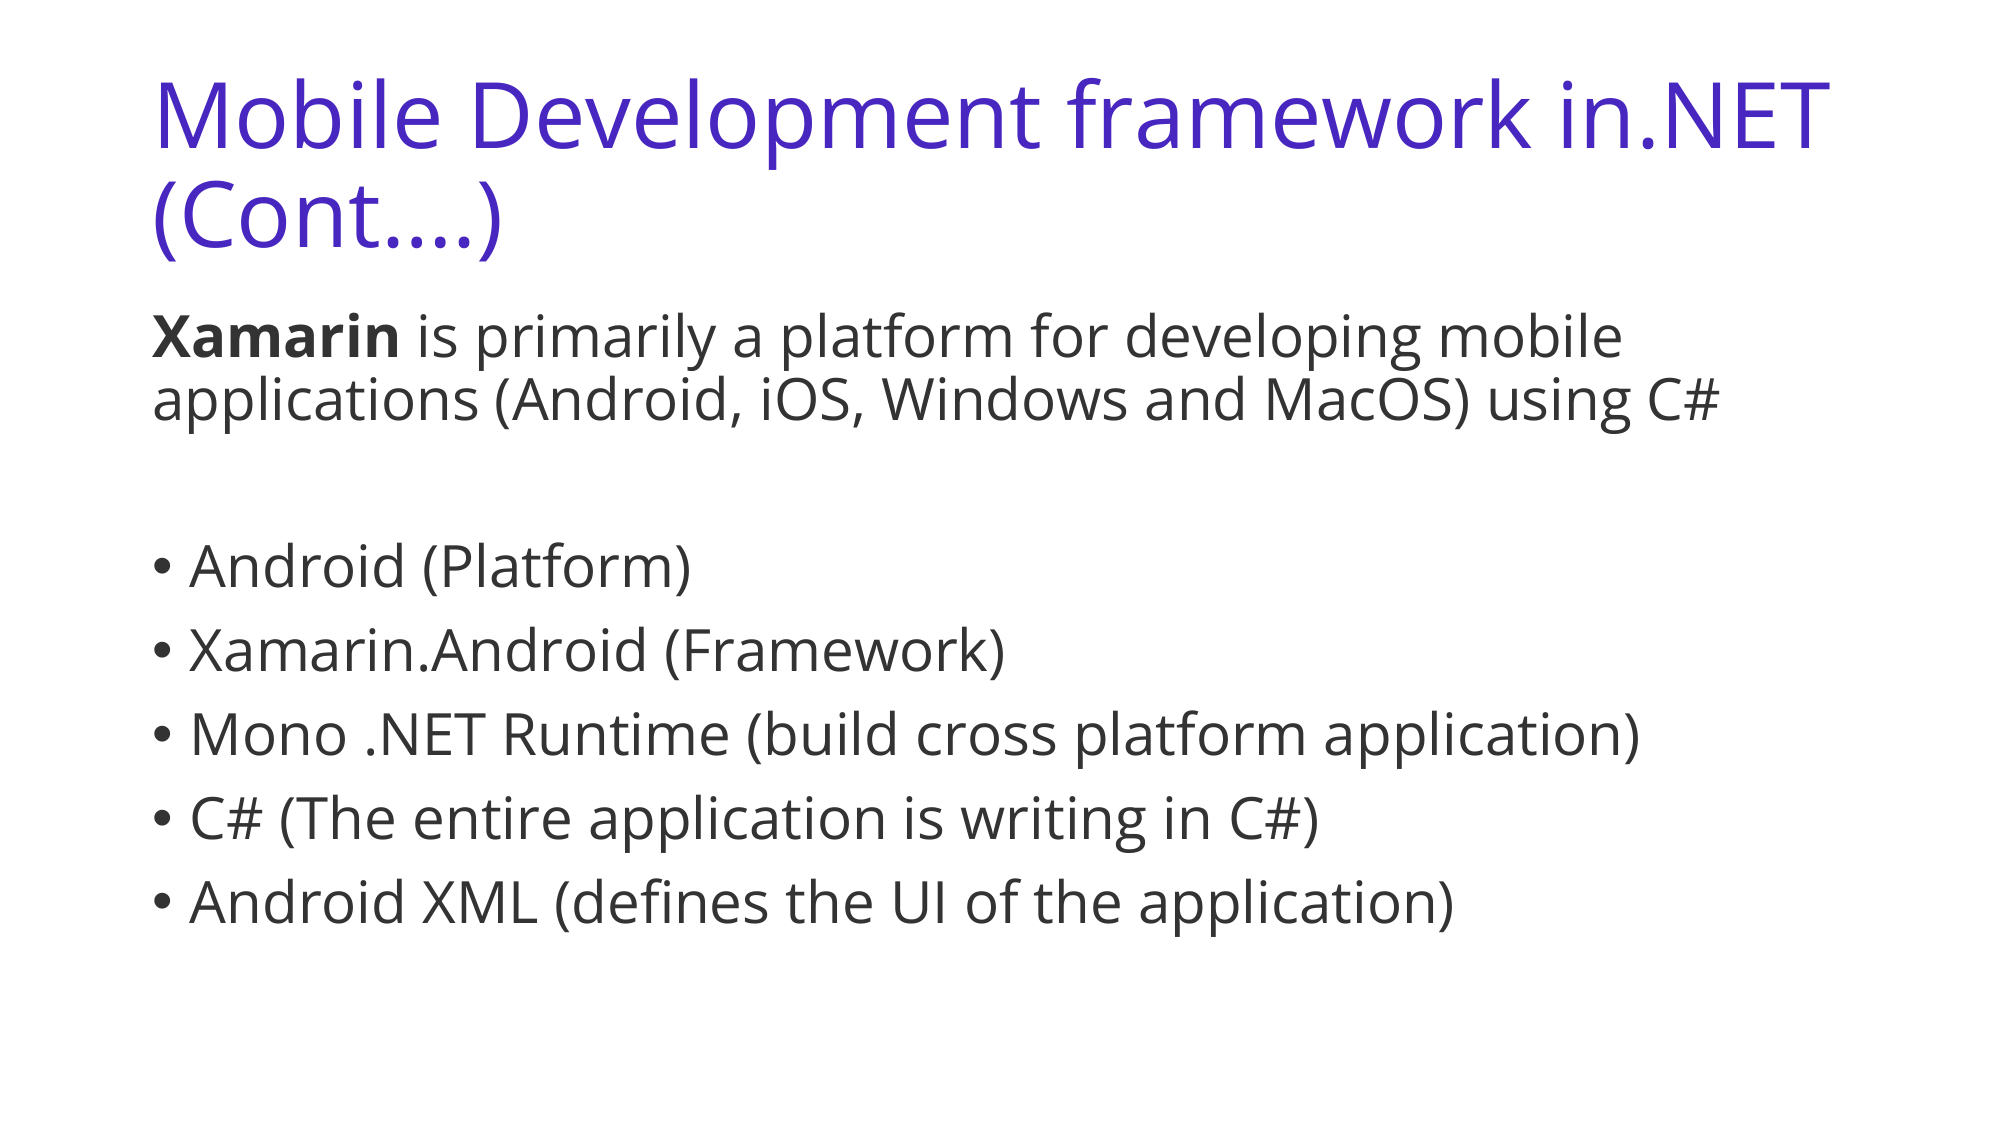

# Mobile Development framework in.NET (Cont….)
Xamarin is primarily a platform for developing mobile applications (Android, iOS, Windows and MacOS) using C#

Android (Platform)
Xamarin.Android (Framework)
Mono .NET Runtime (build cross platform application)
C# (The entire application is writing in C#)
Android XML (defines the UI of the application)